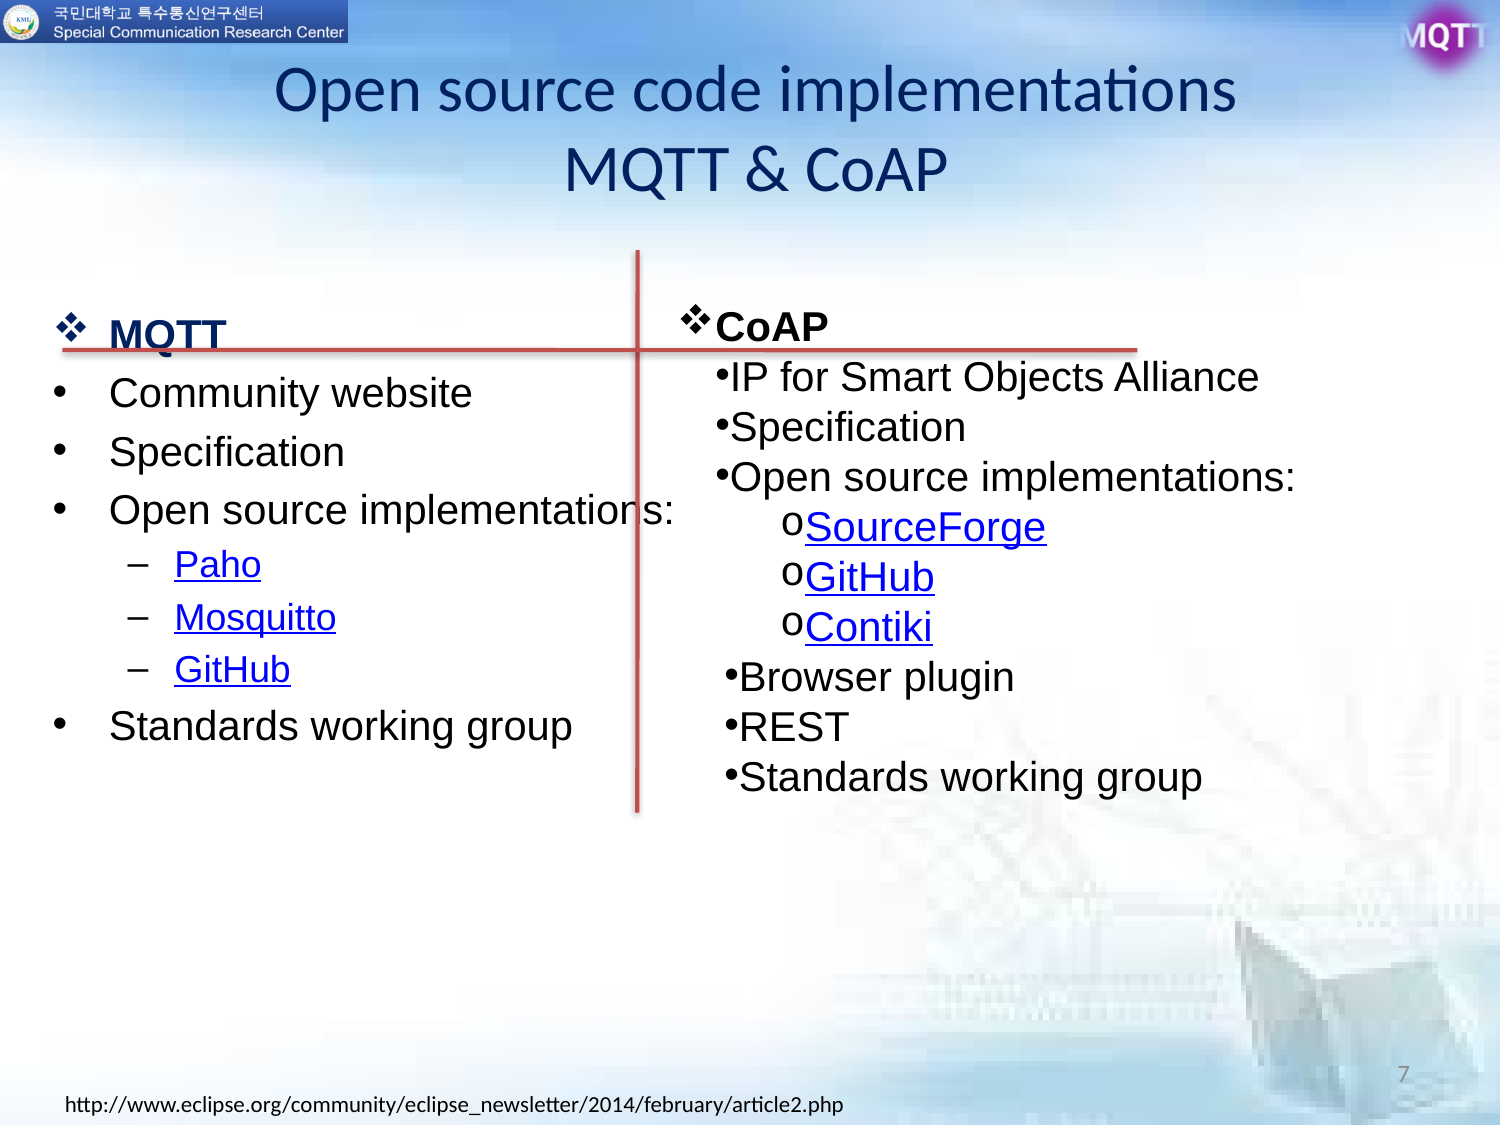

# Open source code implementations MQTT & CoAP

CoAP
IP for Smart Objects Alliance
Specification
Open source implementations:
SourceForge
GitHub
Contiki
Browser plugin
REST
Standards working group
MQTT
Community website
Specification
Open source implementations:
Paho
Mosquitto
GitHub
Standards working group

7
http://www.eclipse.org/community/eclipse_newsletter/2014/february/article2.php